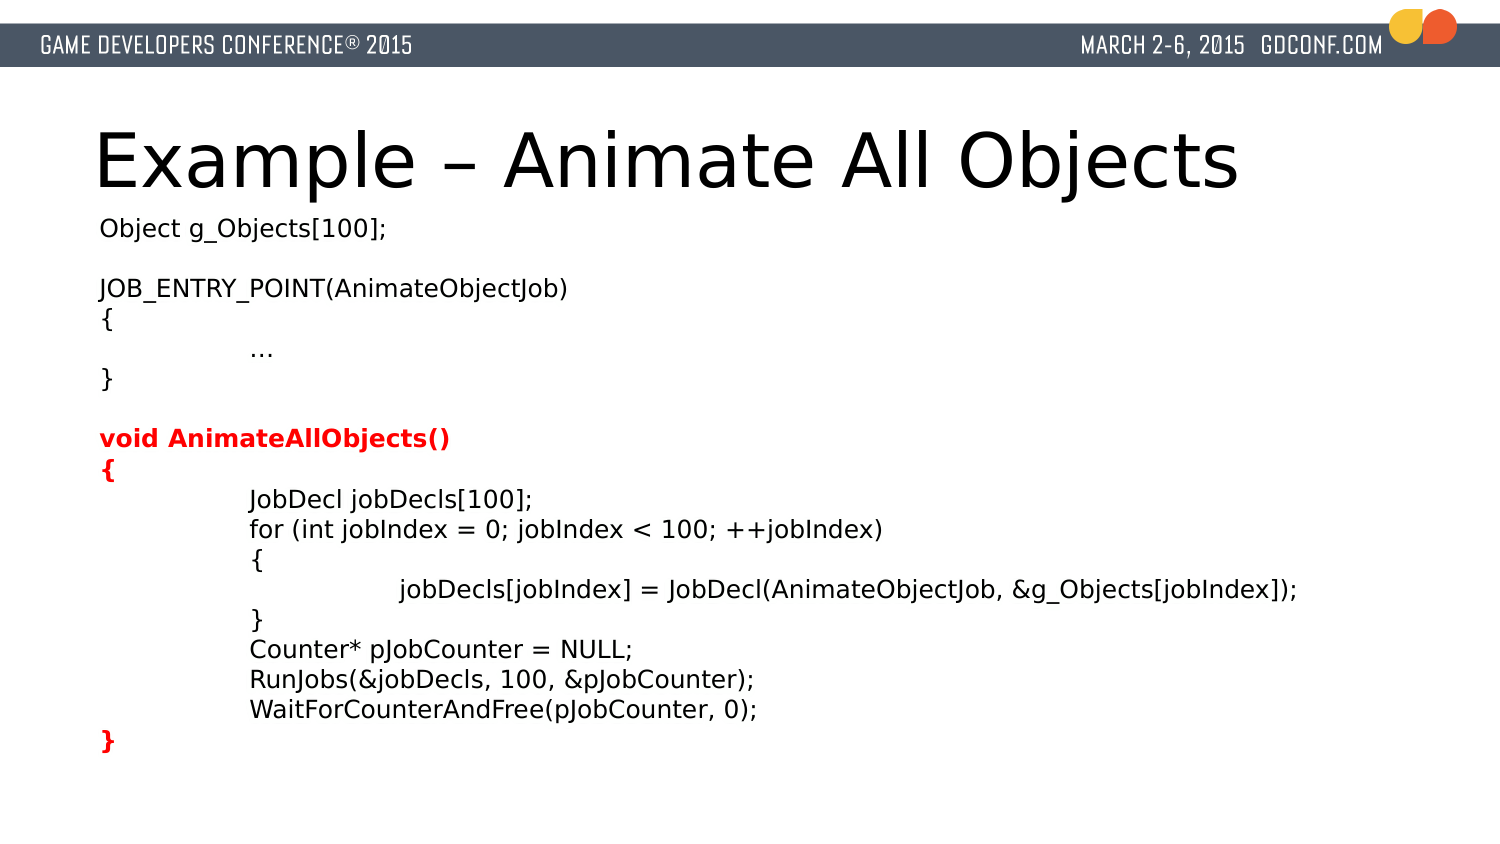

# Example – Animate All Objects
Object g_Objects[100];

JOB_ENTRY_POINT(AnimateObjectJob)
{
	…
}

void AnimateAllObjects()
{
	JobDecl jobDecls[100];
	for (int jobIndex = 0; jobIndex < 100; ++jobIndex)
	{
		jobDecls[jobIndex] = JobDecl(AnimateObjectJob, &g_Objects[jobIndex]);
	}
	Counter* pJobCounter = NULL;
	RunJobs(&jobDecls, 100, &pJobCounter);
	WaitForCounterAndFree(pJobCounter, 0);
}